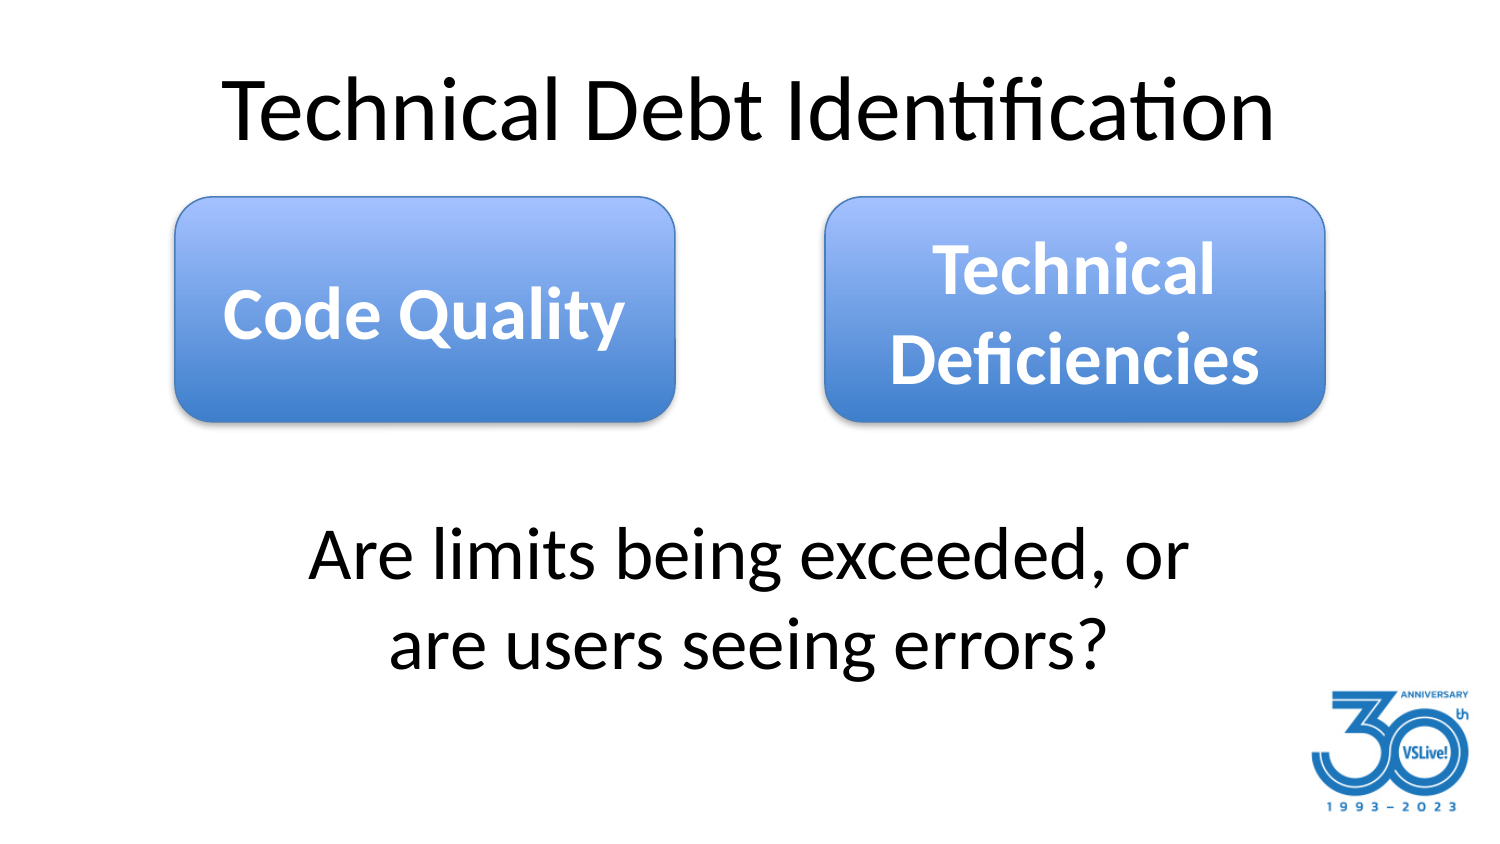

# Technical Debt Identification
Code Quality
Technical Deficiencies
Are limits being exceeded, or are users seeing errors?